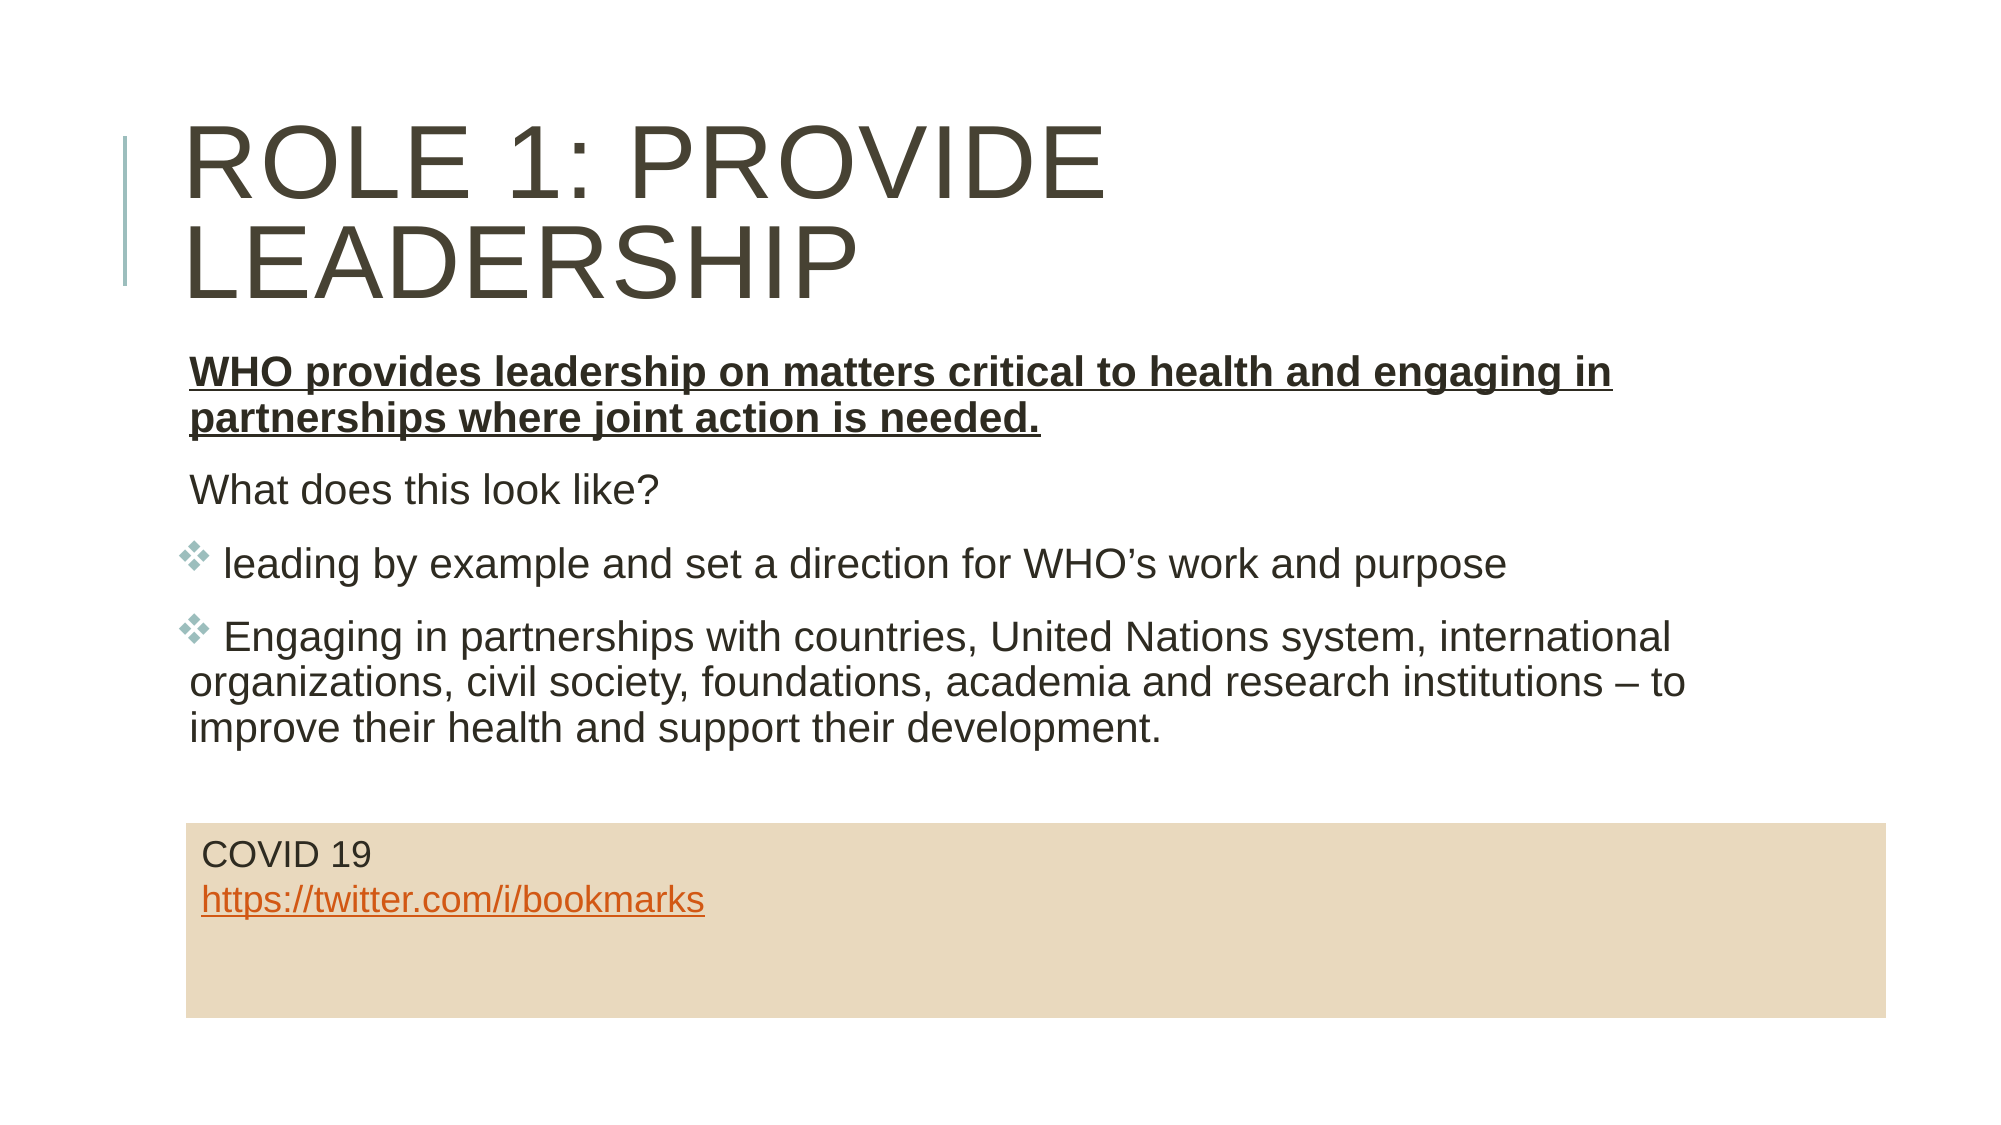

# Role 1: ProviDe leadership
WHO provides leadership on matters critical to health and engaging in partnerships where joint action is needed.
What does this look like?
 leading by example and set a direction for WHO’s work and purpose
 Engaging in partnerships with countries, United Nations system, international organizations, civil society, foundations, academia and research institutions – to improve their health and support their development.
COVID 19
https://twitter.com/i/bookmarks